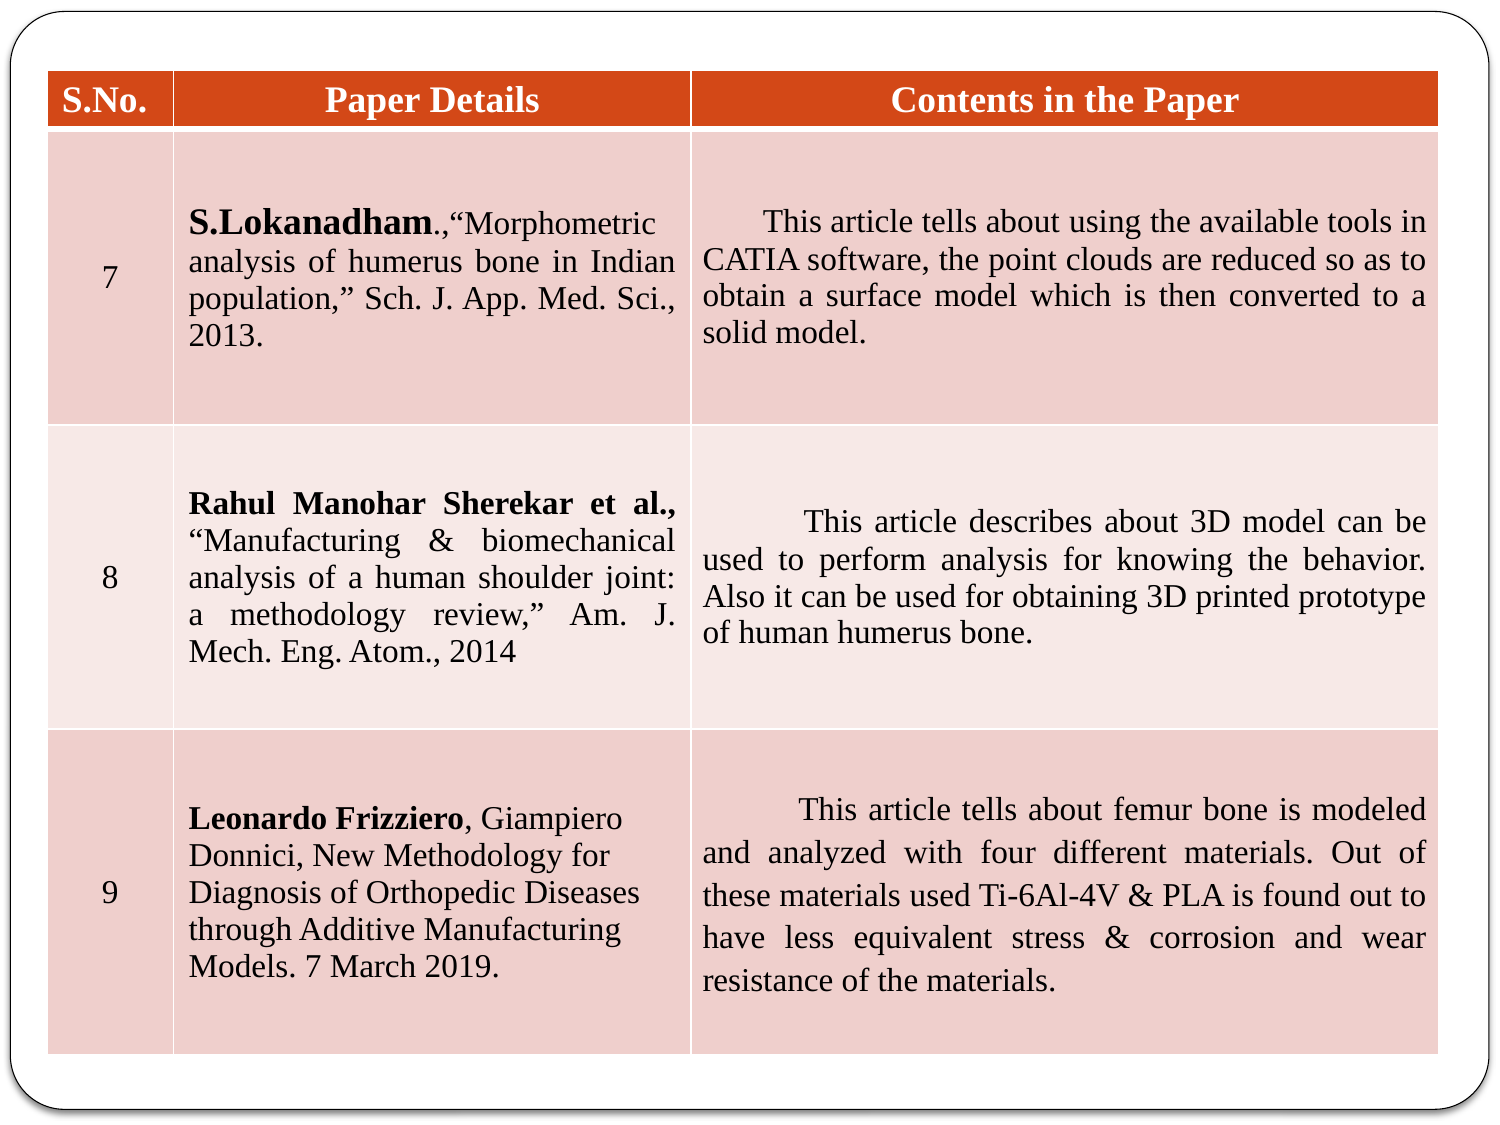

| S.No. | Paper Details | Contents in the Paper |
| --- | --- | --- |
| 7 | S.Lokanadham.,“Morphometric analysis of humerus bone in Indian population,” Sch. J. App. Med. Sci., 2013. | This article tells about using the available tools in CATIA software, the point clouds are reduced so as to obtain a surface model which is then converted to a solid model. |
| 8 | Rahul Manohar Sherekar et al., “Manufacturing & biomechanical analysis of a human shoulder joint: a methodology review,” Am. J. Mech. Eng. Atom., 2014 | This article describes about 3D model can be used to perform analysis for knowing the behavior. Also it can be used for obtaining 3D printed prototype of human humerus bone. |
| 9 | Leonardo Frizziero, Giampiero Donnici, New Methodology for Diagnosis of Orthopedic Diseases through Additive Manufacturing Models. 7 March 2019. | This article tells about femur bone is modeled and analyzed with four different materials. Out of these materials used Ti-6Al-4V & PLA is found out to have less equivalent stress & corrosion and wear resistance of the materials. |